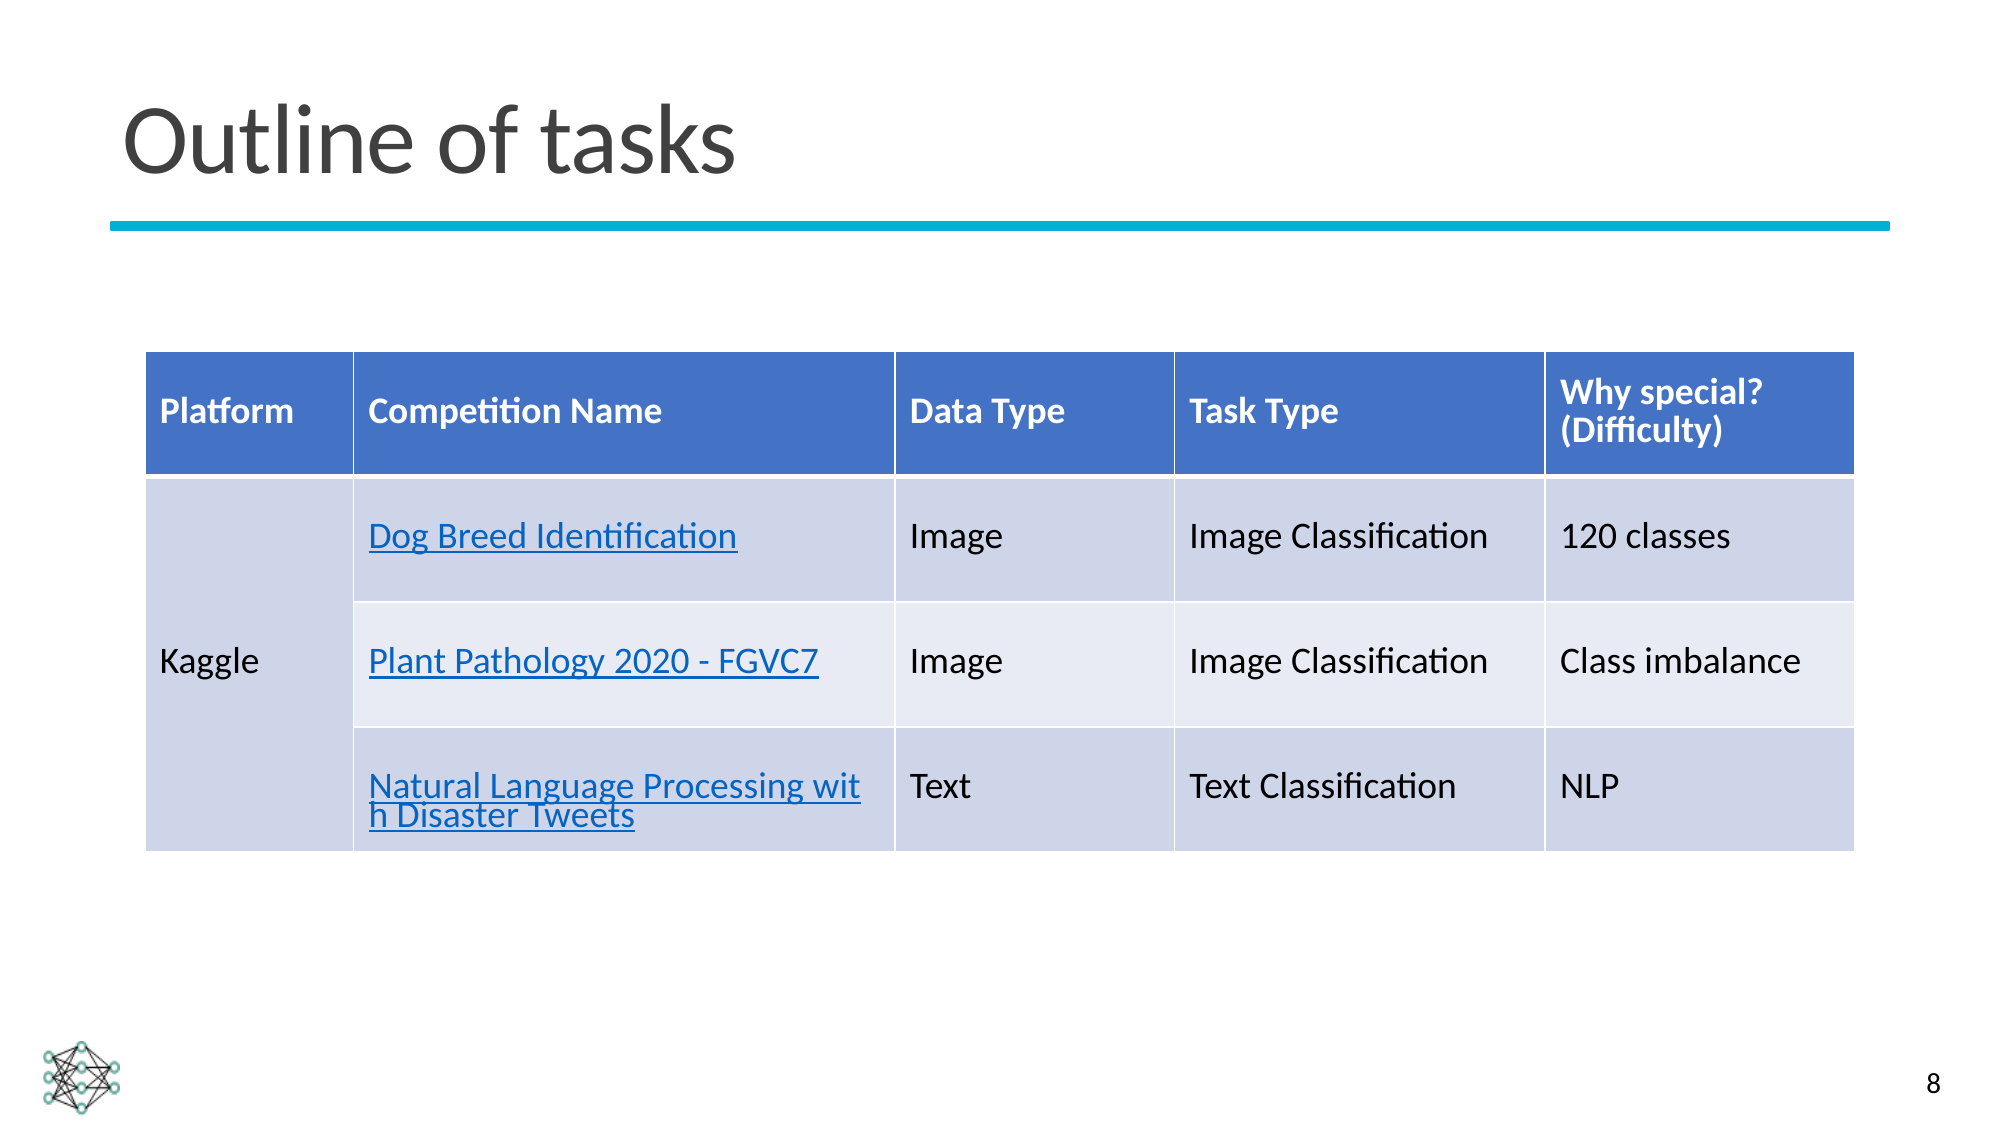

# Outline of tasks
| Platform | Competition Name | Data Type | Task Type | Why special? (Difficulty) |
| --- | --- | --- | --- | --- |
| Kaggle | Dog Breed Identification | Image | Image Classification | 120 classes |
|  | Plant Pathology 2020 - FGVC7 | Image | Image Classification | Class imbalance |
|  | Natural Language Processing with Disaster Tweets | Text | Text Classification | NLP |
8